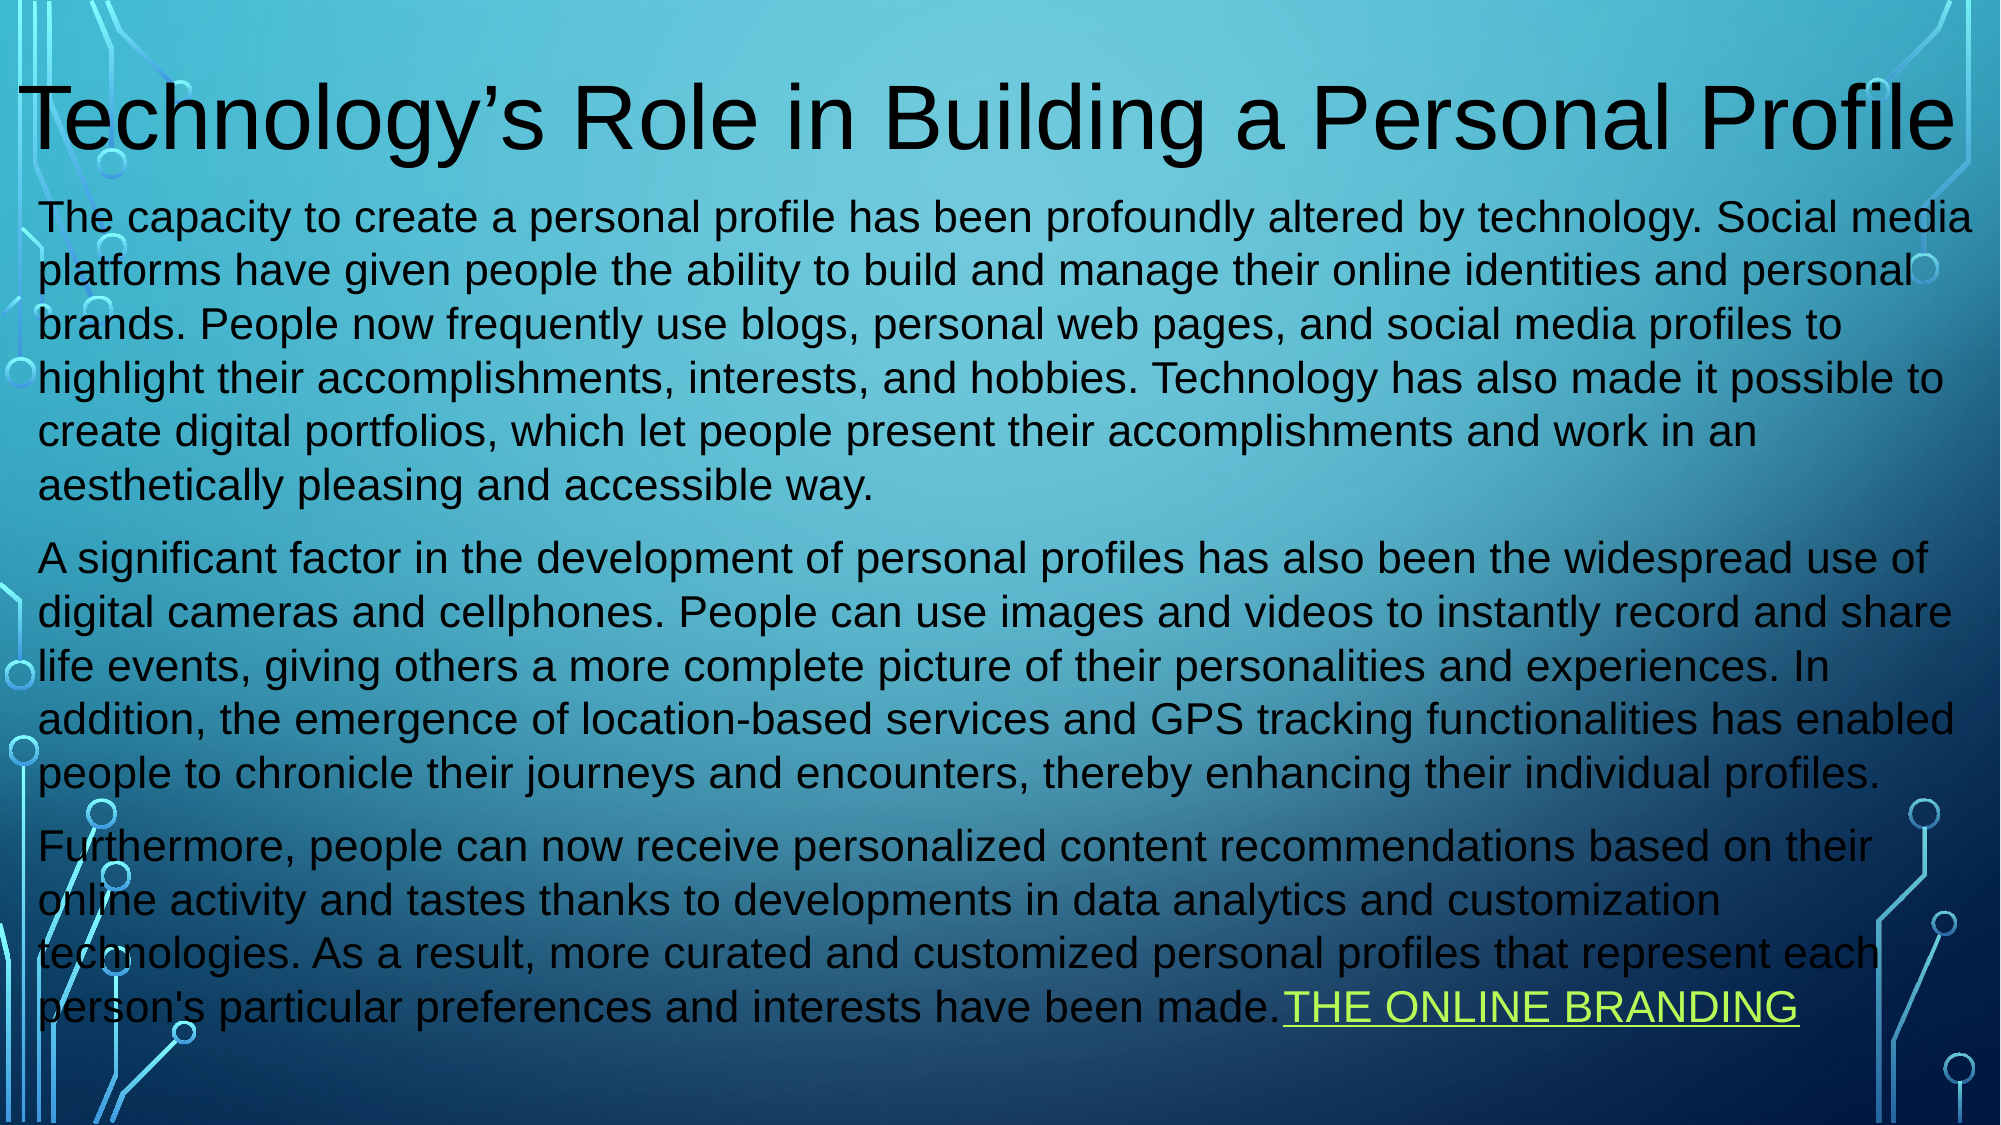

# Technology’s Role in Building a Personal Profile
The capacity to create a personal profile has been profoundly altered by technology. Social media platforms have given people the ability to build and manage their online identities and personal brands. People now frequently use blogs, personal web pages, and social media profiles to highlight their accomplishments, interests, and hobbies. Technology has also made it possible to create digital portfolios, which let people present their accomplishments and work in an aesthetically pleasing and accessible way.
A significant factor in the development of personal profiles has also been the widespread use of digital cameras and cellphones. People can use images and videos to instantly record and share life events, giving others a more complete picture of their personalities and experiences. In addition, the emergence of location-based services and GPS tracking functionalities has enabled people to chronicle their journeys and encounters, thereby enhancing their individual profiles.
Furthermore, people can now receive personalized content recommendations based on their online activity and tastes thanks to developments in data analytics and customization technologies. As a result, more curated and customized personal profiles that represent each person's particular preferences and interests have been made.THE ONLINE BRANDING